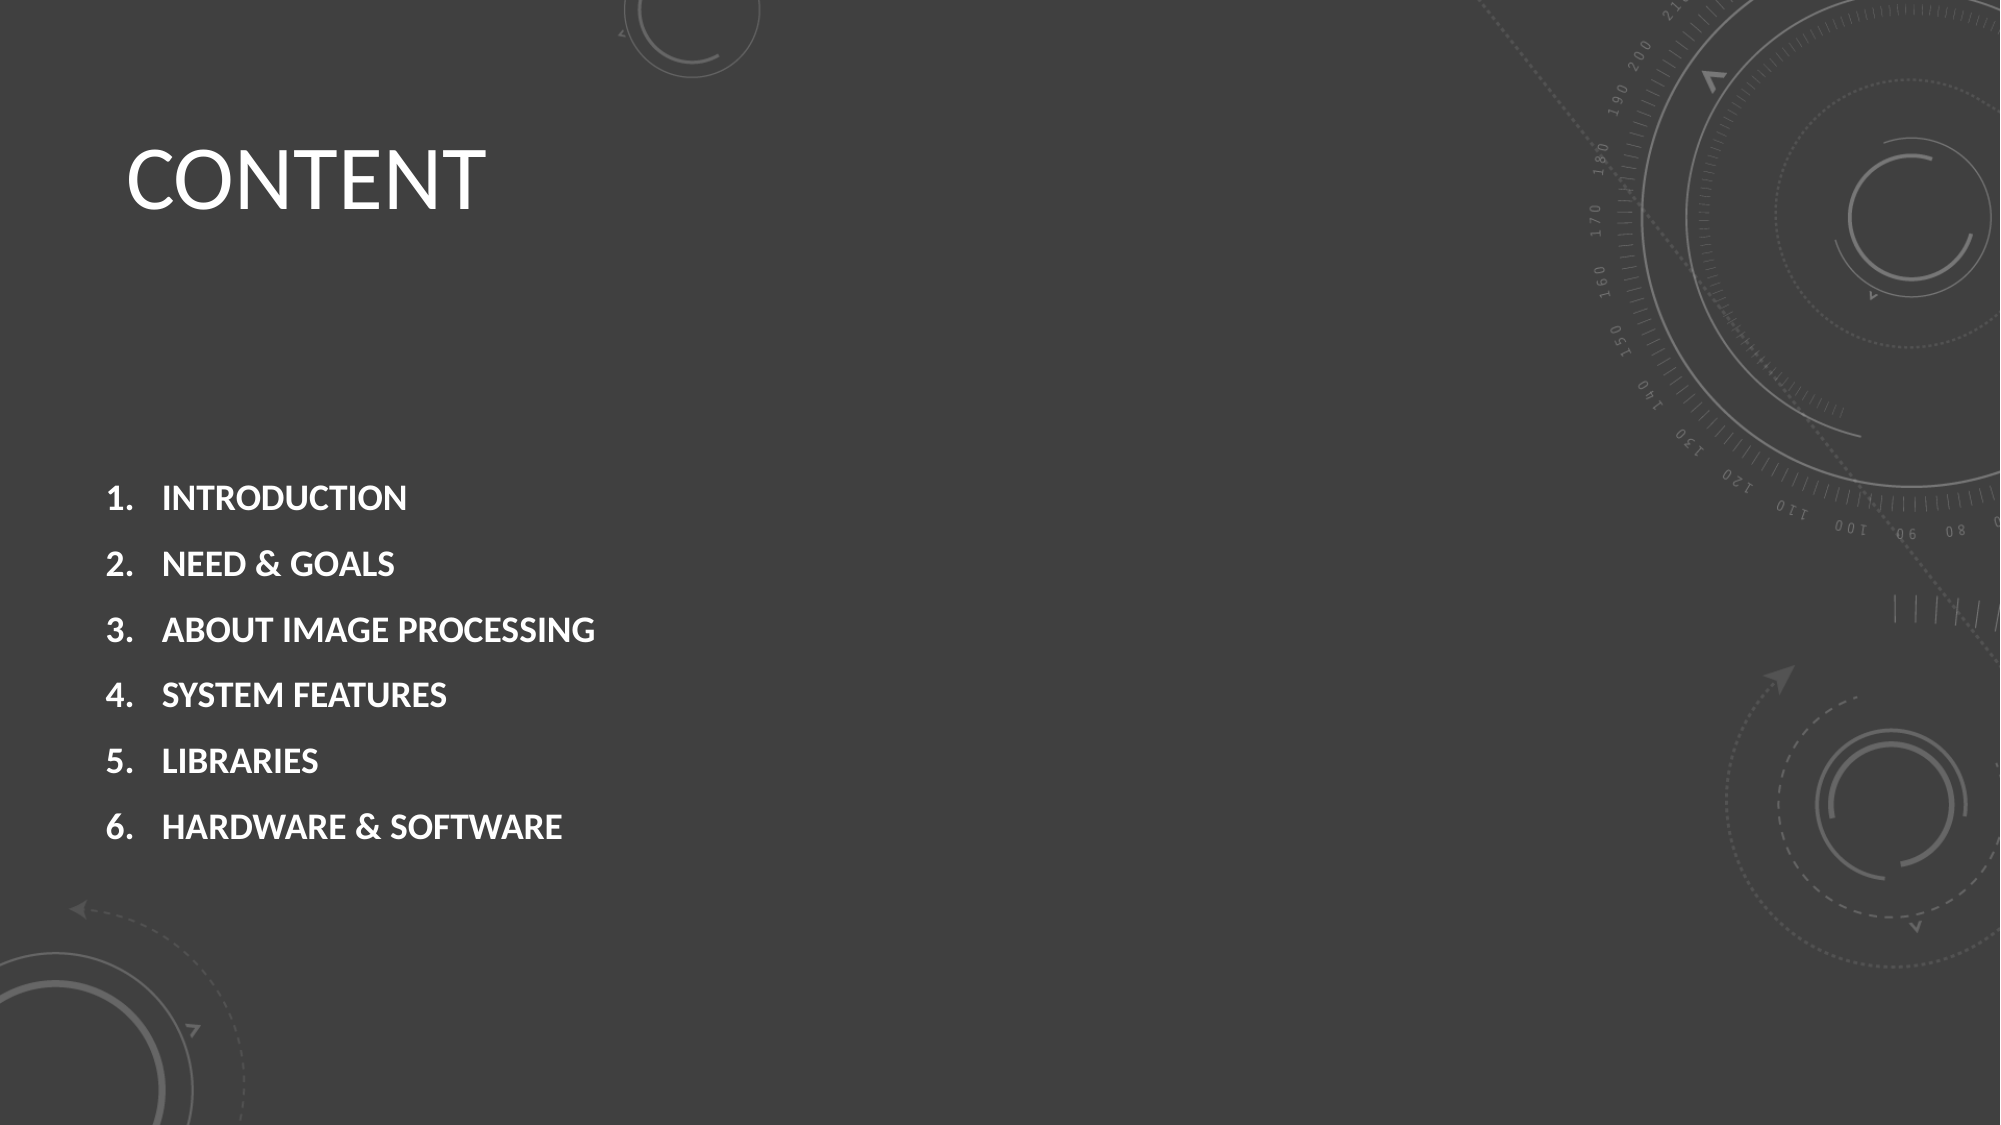

# CONTENT
INTRODUCTION
NEED & GOALS
ABOUT IMAGE PROCESSING
SYSTEM FEATURES
LIBRARIES
HARDWARE & SOFTWARE